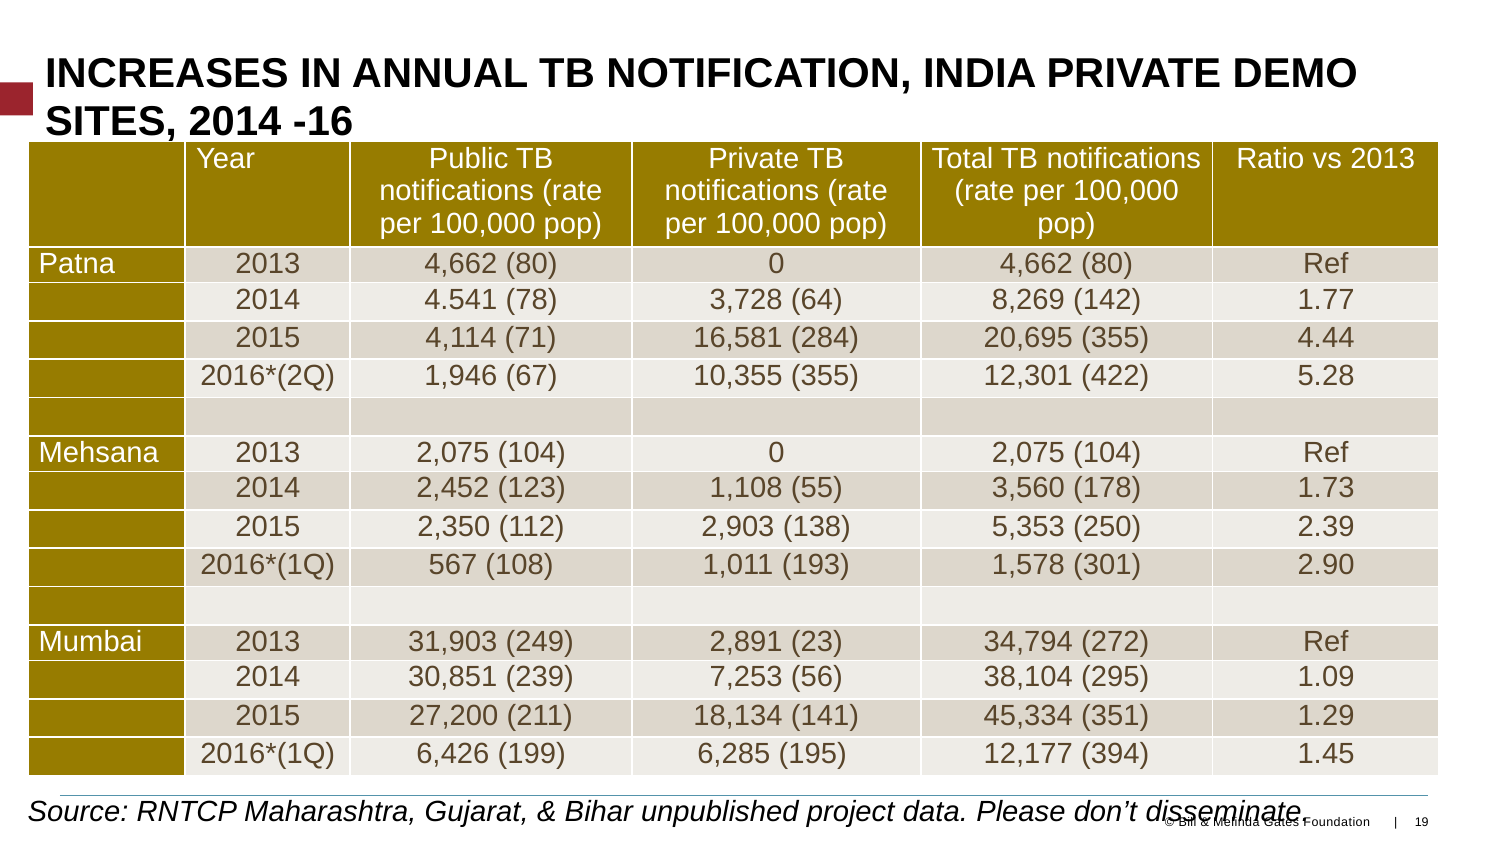

# increases in Annual tb notification, india private demo sites, 2014 -16
|  | Year | Public TB notifications (rate per 100,000 pop) | Private TB notifications (rate per 100,000 pop) | Total TB notifications (rate per 100,000 pop) | Ratio vs 2013 |
| --- | --- | --- | --- | --- | --- |
| Patna | 2013 | 4,662 (80) | 0 | 4,662 (80) | Ref |
|  | 2014 | 4.541 (78) | 3,728 (64) | 8,269 (142) | 1.77 |
|  | 2015 | 4,114 (71) | 16,581 (284) | 20,695 (355) | 4.44 |
|  | 2016\*(2Q) | 1,946 (67) | 10,355 (355) | 12,301 (422) | 5.28 |
|  |  |  |  |  |  |
| Mehsana | 2013 | 2,075 (104) | 0 | 2,075 (104) | Ref |
|  | 2014 | 2,452 (123) | 1,108 (55) | 3,560 (178) | 1.73 |
|  | 2015 | 2,350 (112) | 2,903 (138) | 5,353 (250) | 2.39 |
|  | 2016\*(1Q) | 567 (108) | 1,011 (193) | 1,578 (301) | 2.90 |
|  |  |  |  |  |  |
| Mumbai | 2013 | 31,903 (249) | 2,891 (23) | 34,794 (272) | Ref |
|  | 2014 | 30,851 (239) | 7,253 (56) | 38,104 (295) | 1.09 |
|  | 2015 | 27,200 (211) | 18,134 (141) | 45,334 (351) | 1.29 |
|  | 2016\*(1Q) | 6,426 (199) | 6,285 (195) | 12,177 (394) | 1.45 |
Source: RNTCP Maharashtra, Gujarat, & Bihar unpublished project data. Please don’t disseminate.
19
© Bill & Melinda Gates Foundation      |